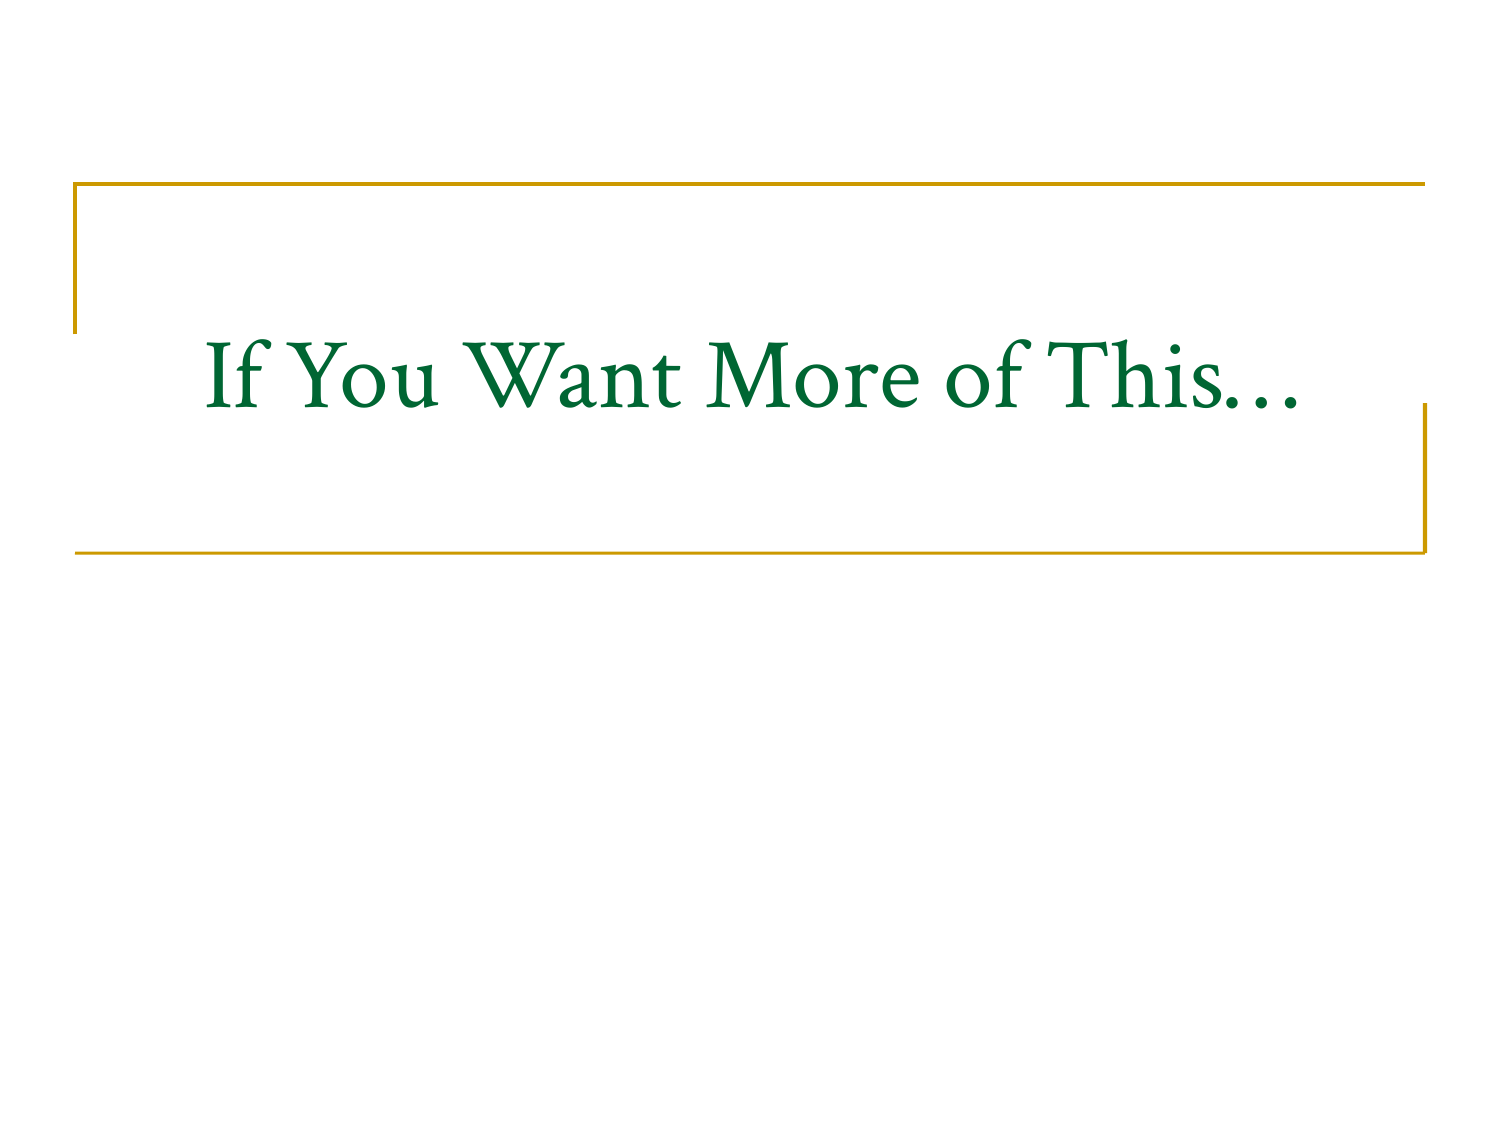

# If You Want More of This…